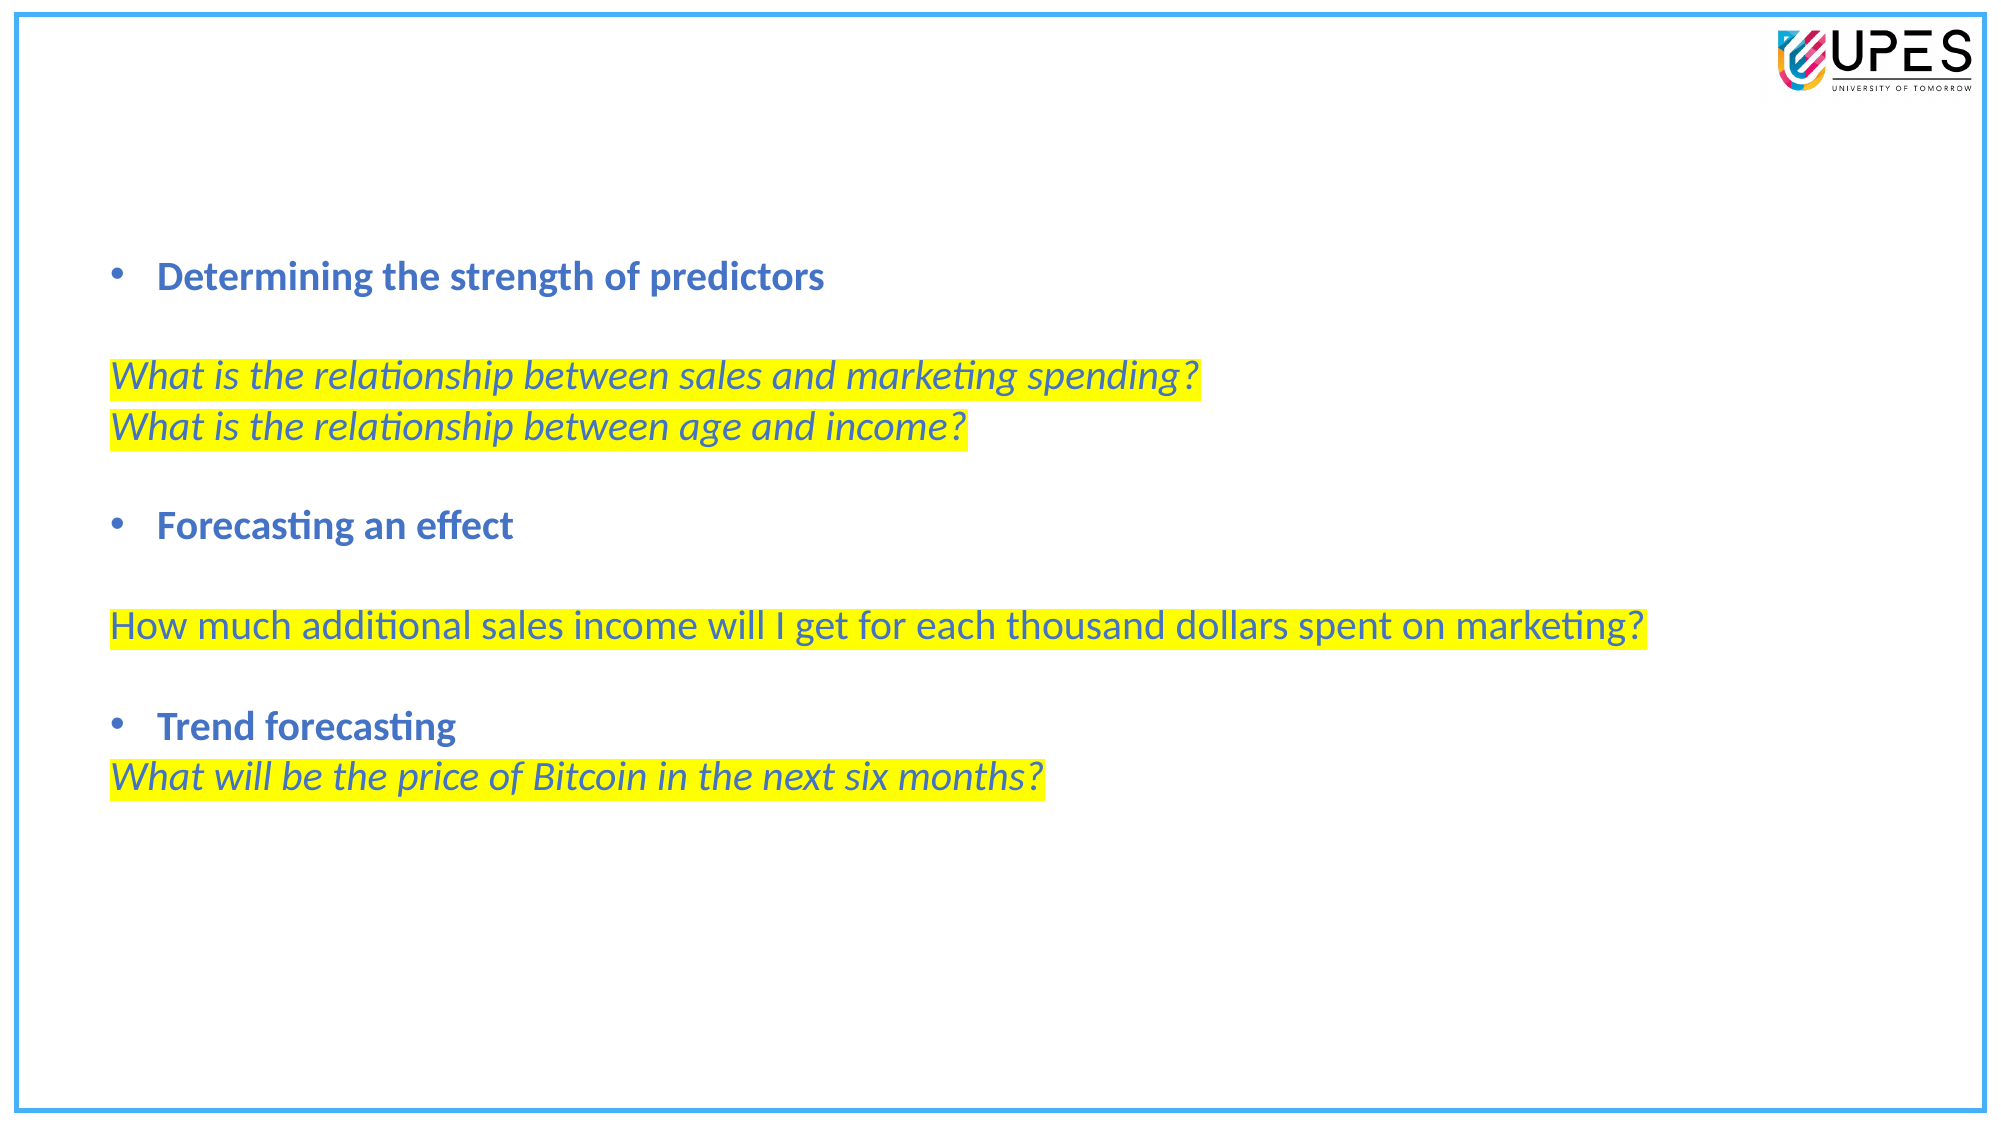

Determining the strength of predictors

What is the relationship between sales and marketing spending?
What is the relationship between age and income?

Forecasting an effect

How much additional sales income will I get for each thousand dollars spent on marketing?

Trend forecasting
What will be the price of Bitcoin in the next six months?